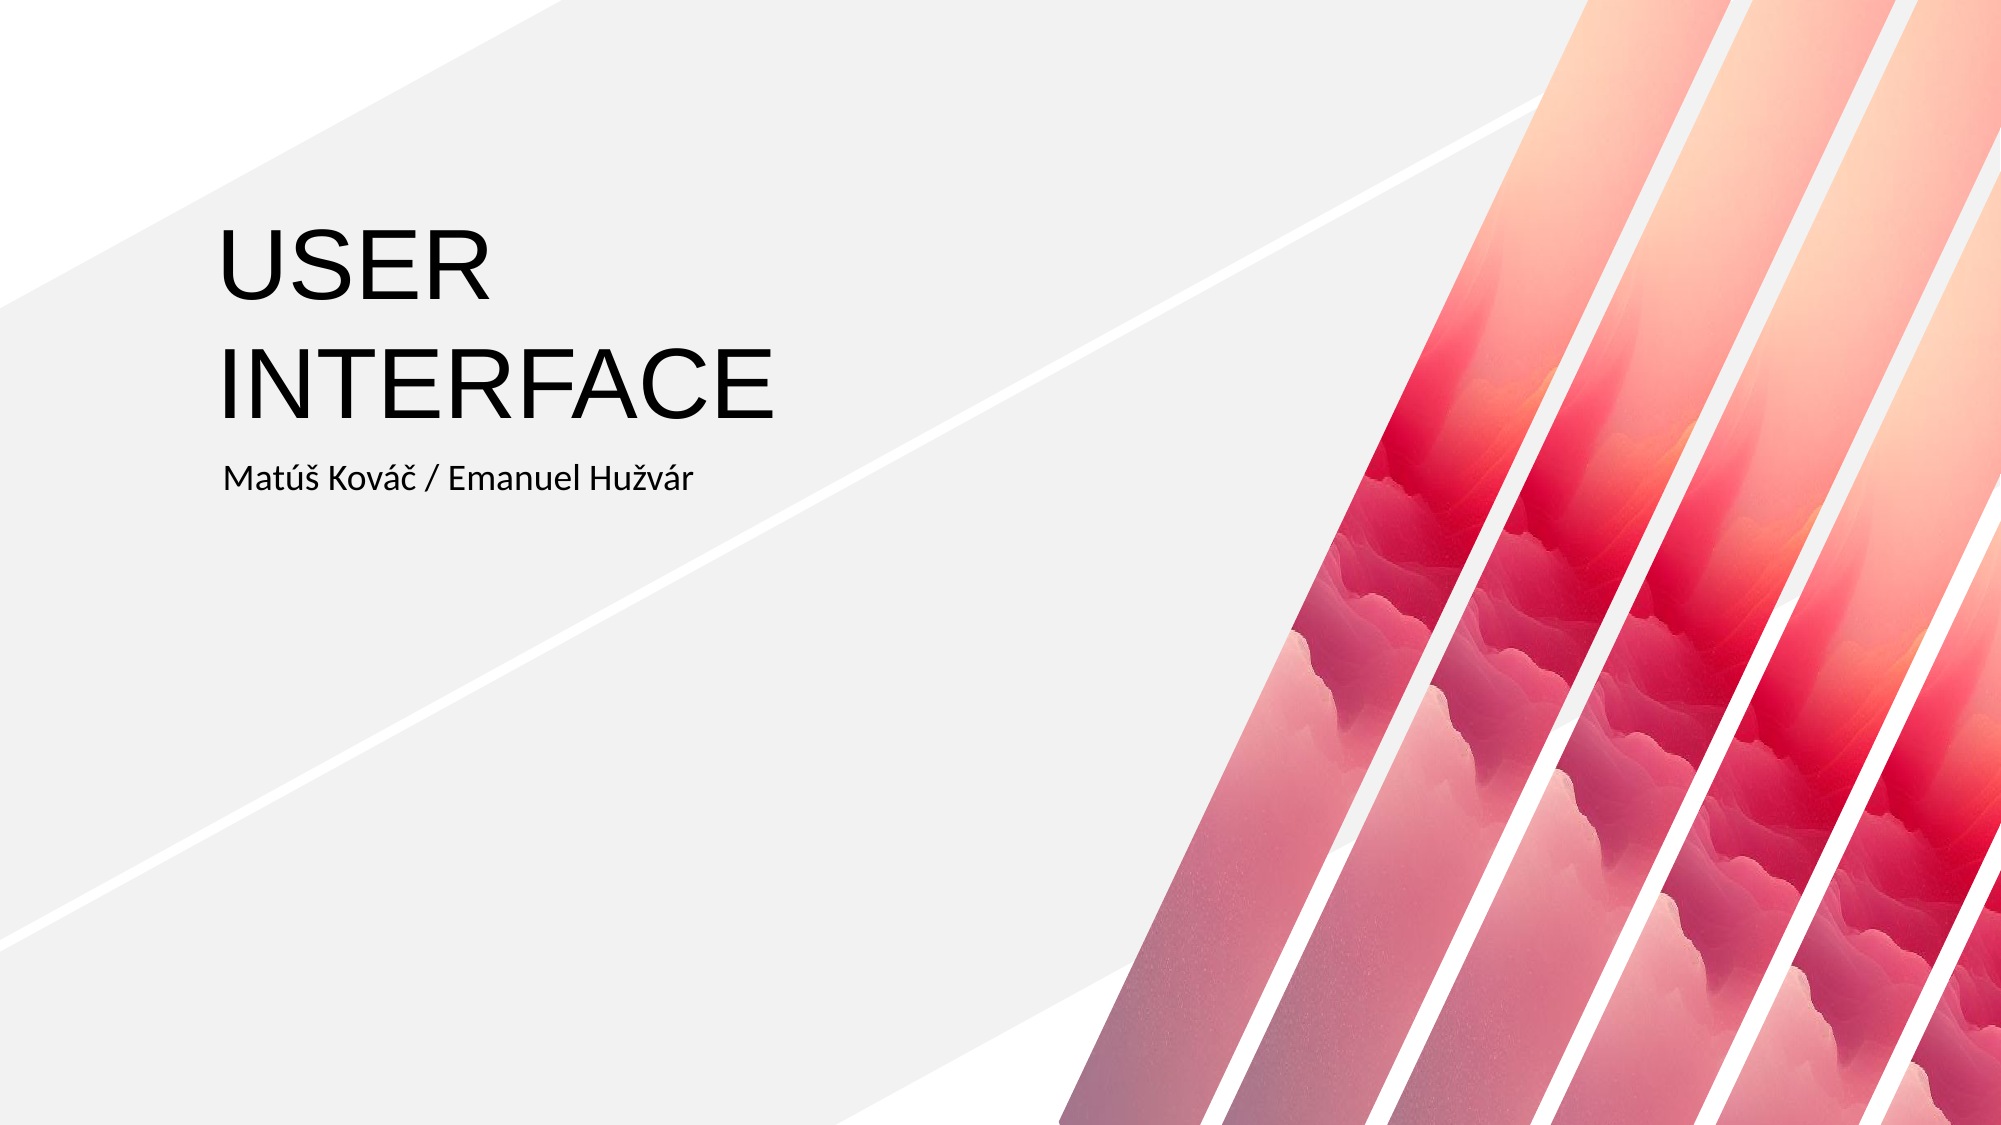

USER    INTERFACE
Matúš Kováč / Emanuel Hužvár